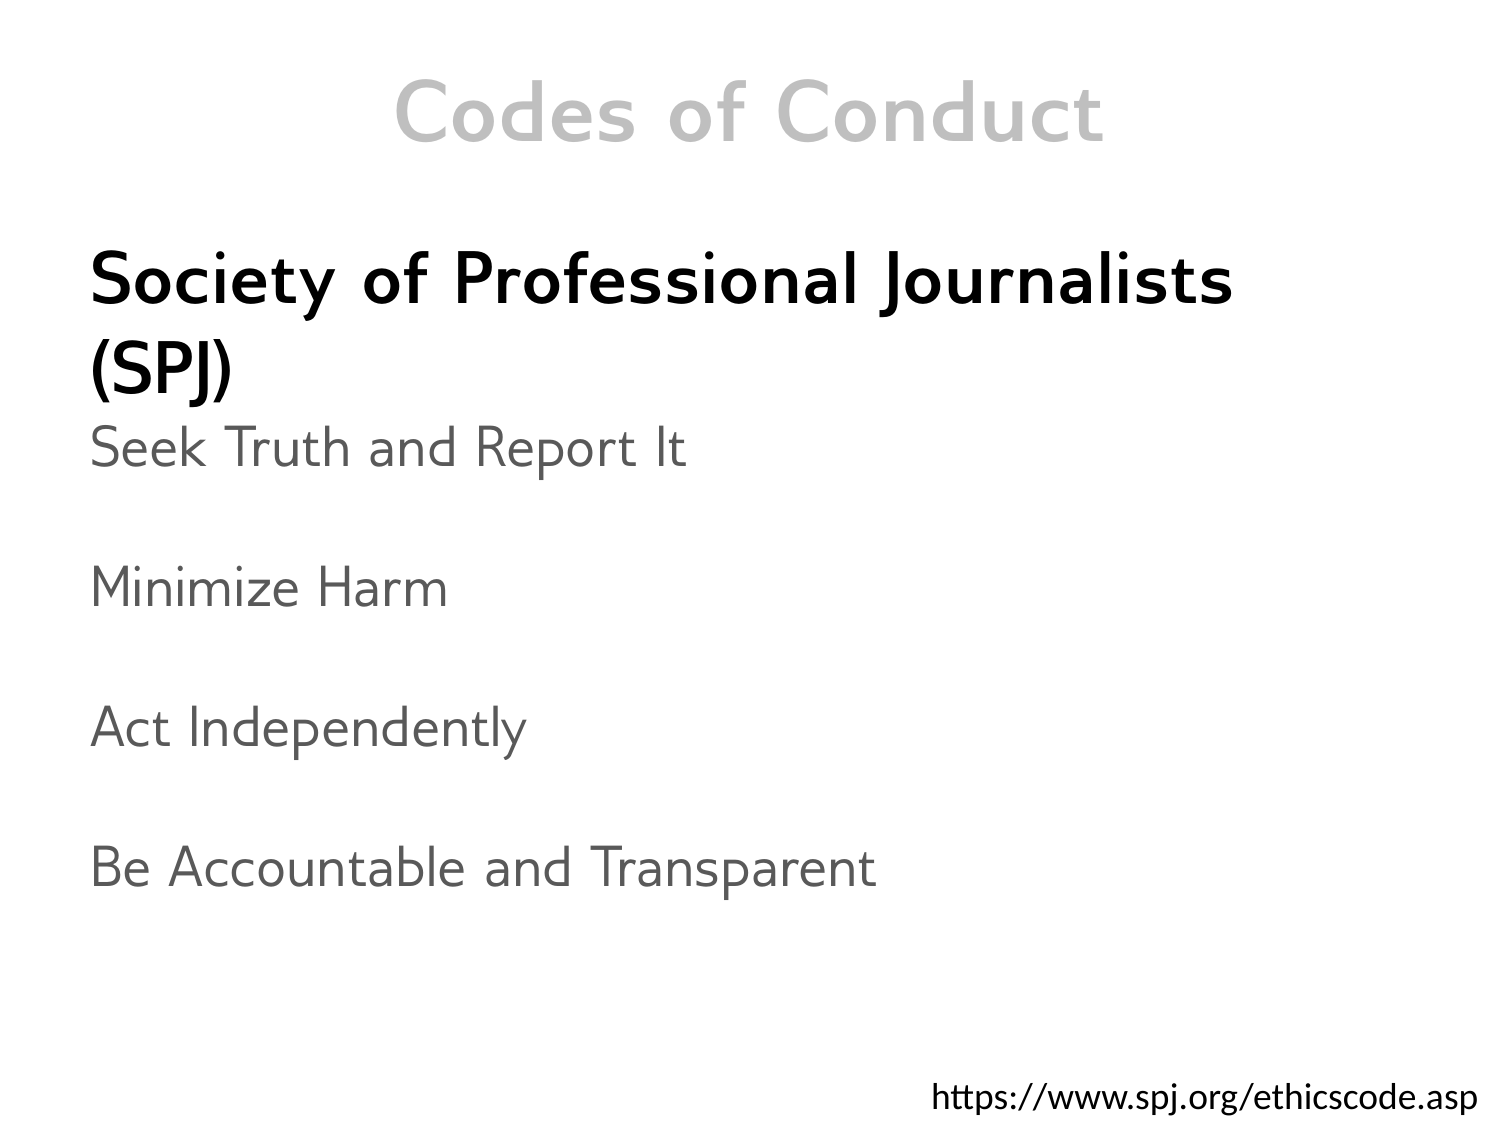

# Codes of Conduct
Society of Professional Journalists  (SPJ)
Seek Truth and Report It

Minimize Harm

Act Independently

Be Accountable and Transparent
https://www.spj.org/ethicscode.asp